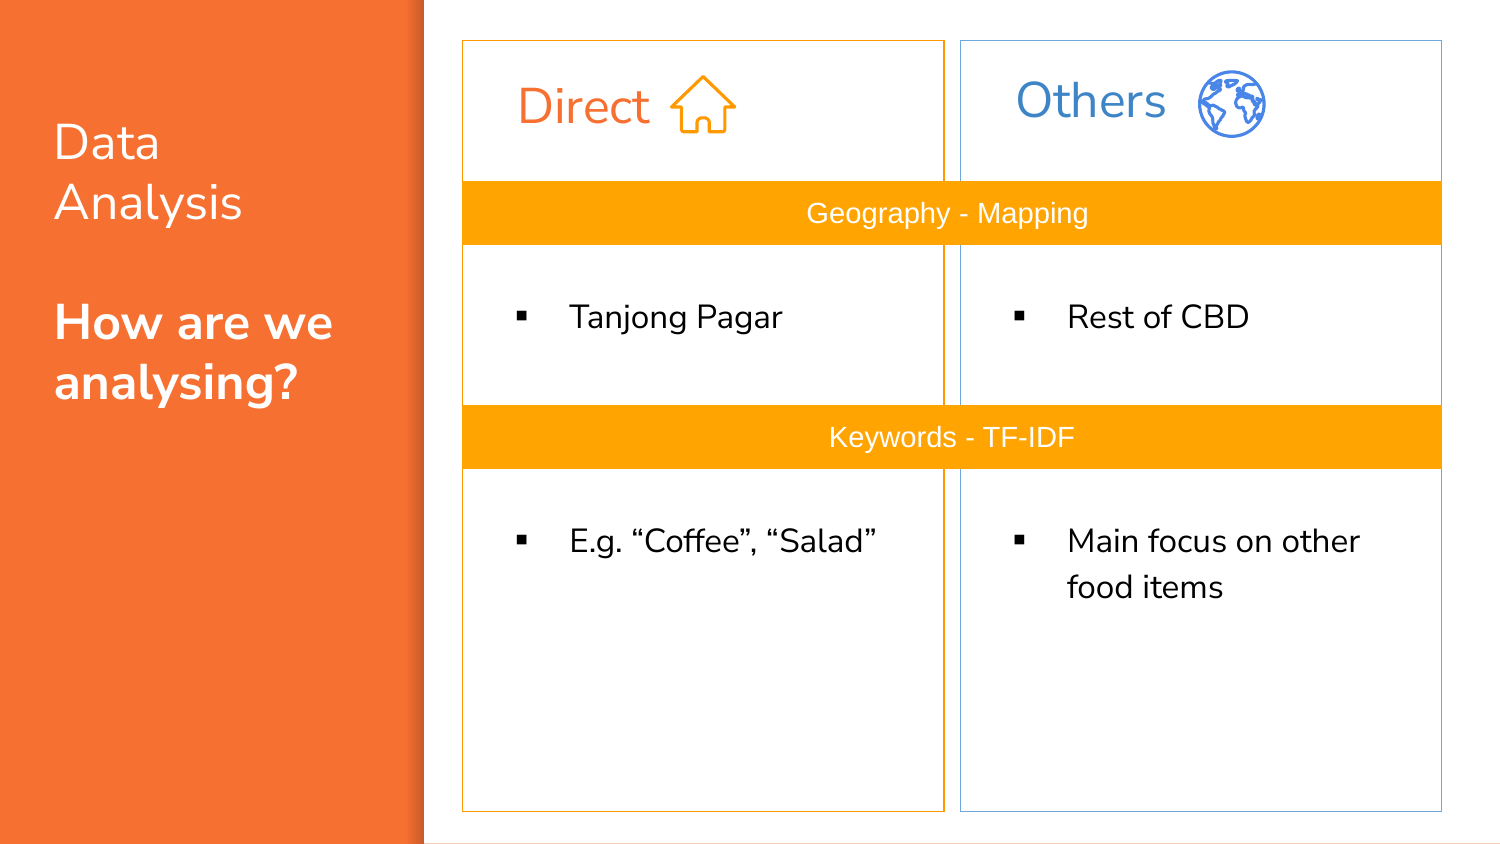

|  |
| --- |
|  |
| --- |
Others
Direct

# Data Analysis

How are we analysing?
| Geography - Mapping |
| --- |
Rest of CBD
Tanjong Pagar
| Keywords - TF-IDF |
| --- |
E.g. “Coffee”, “Salad”
Main focus on other food items